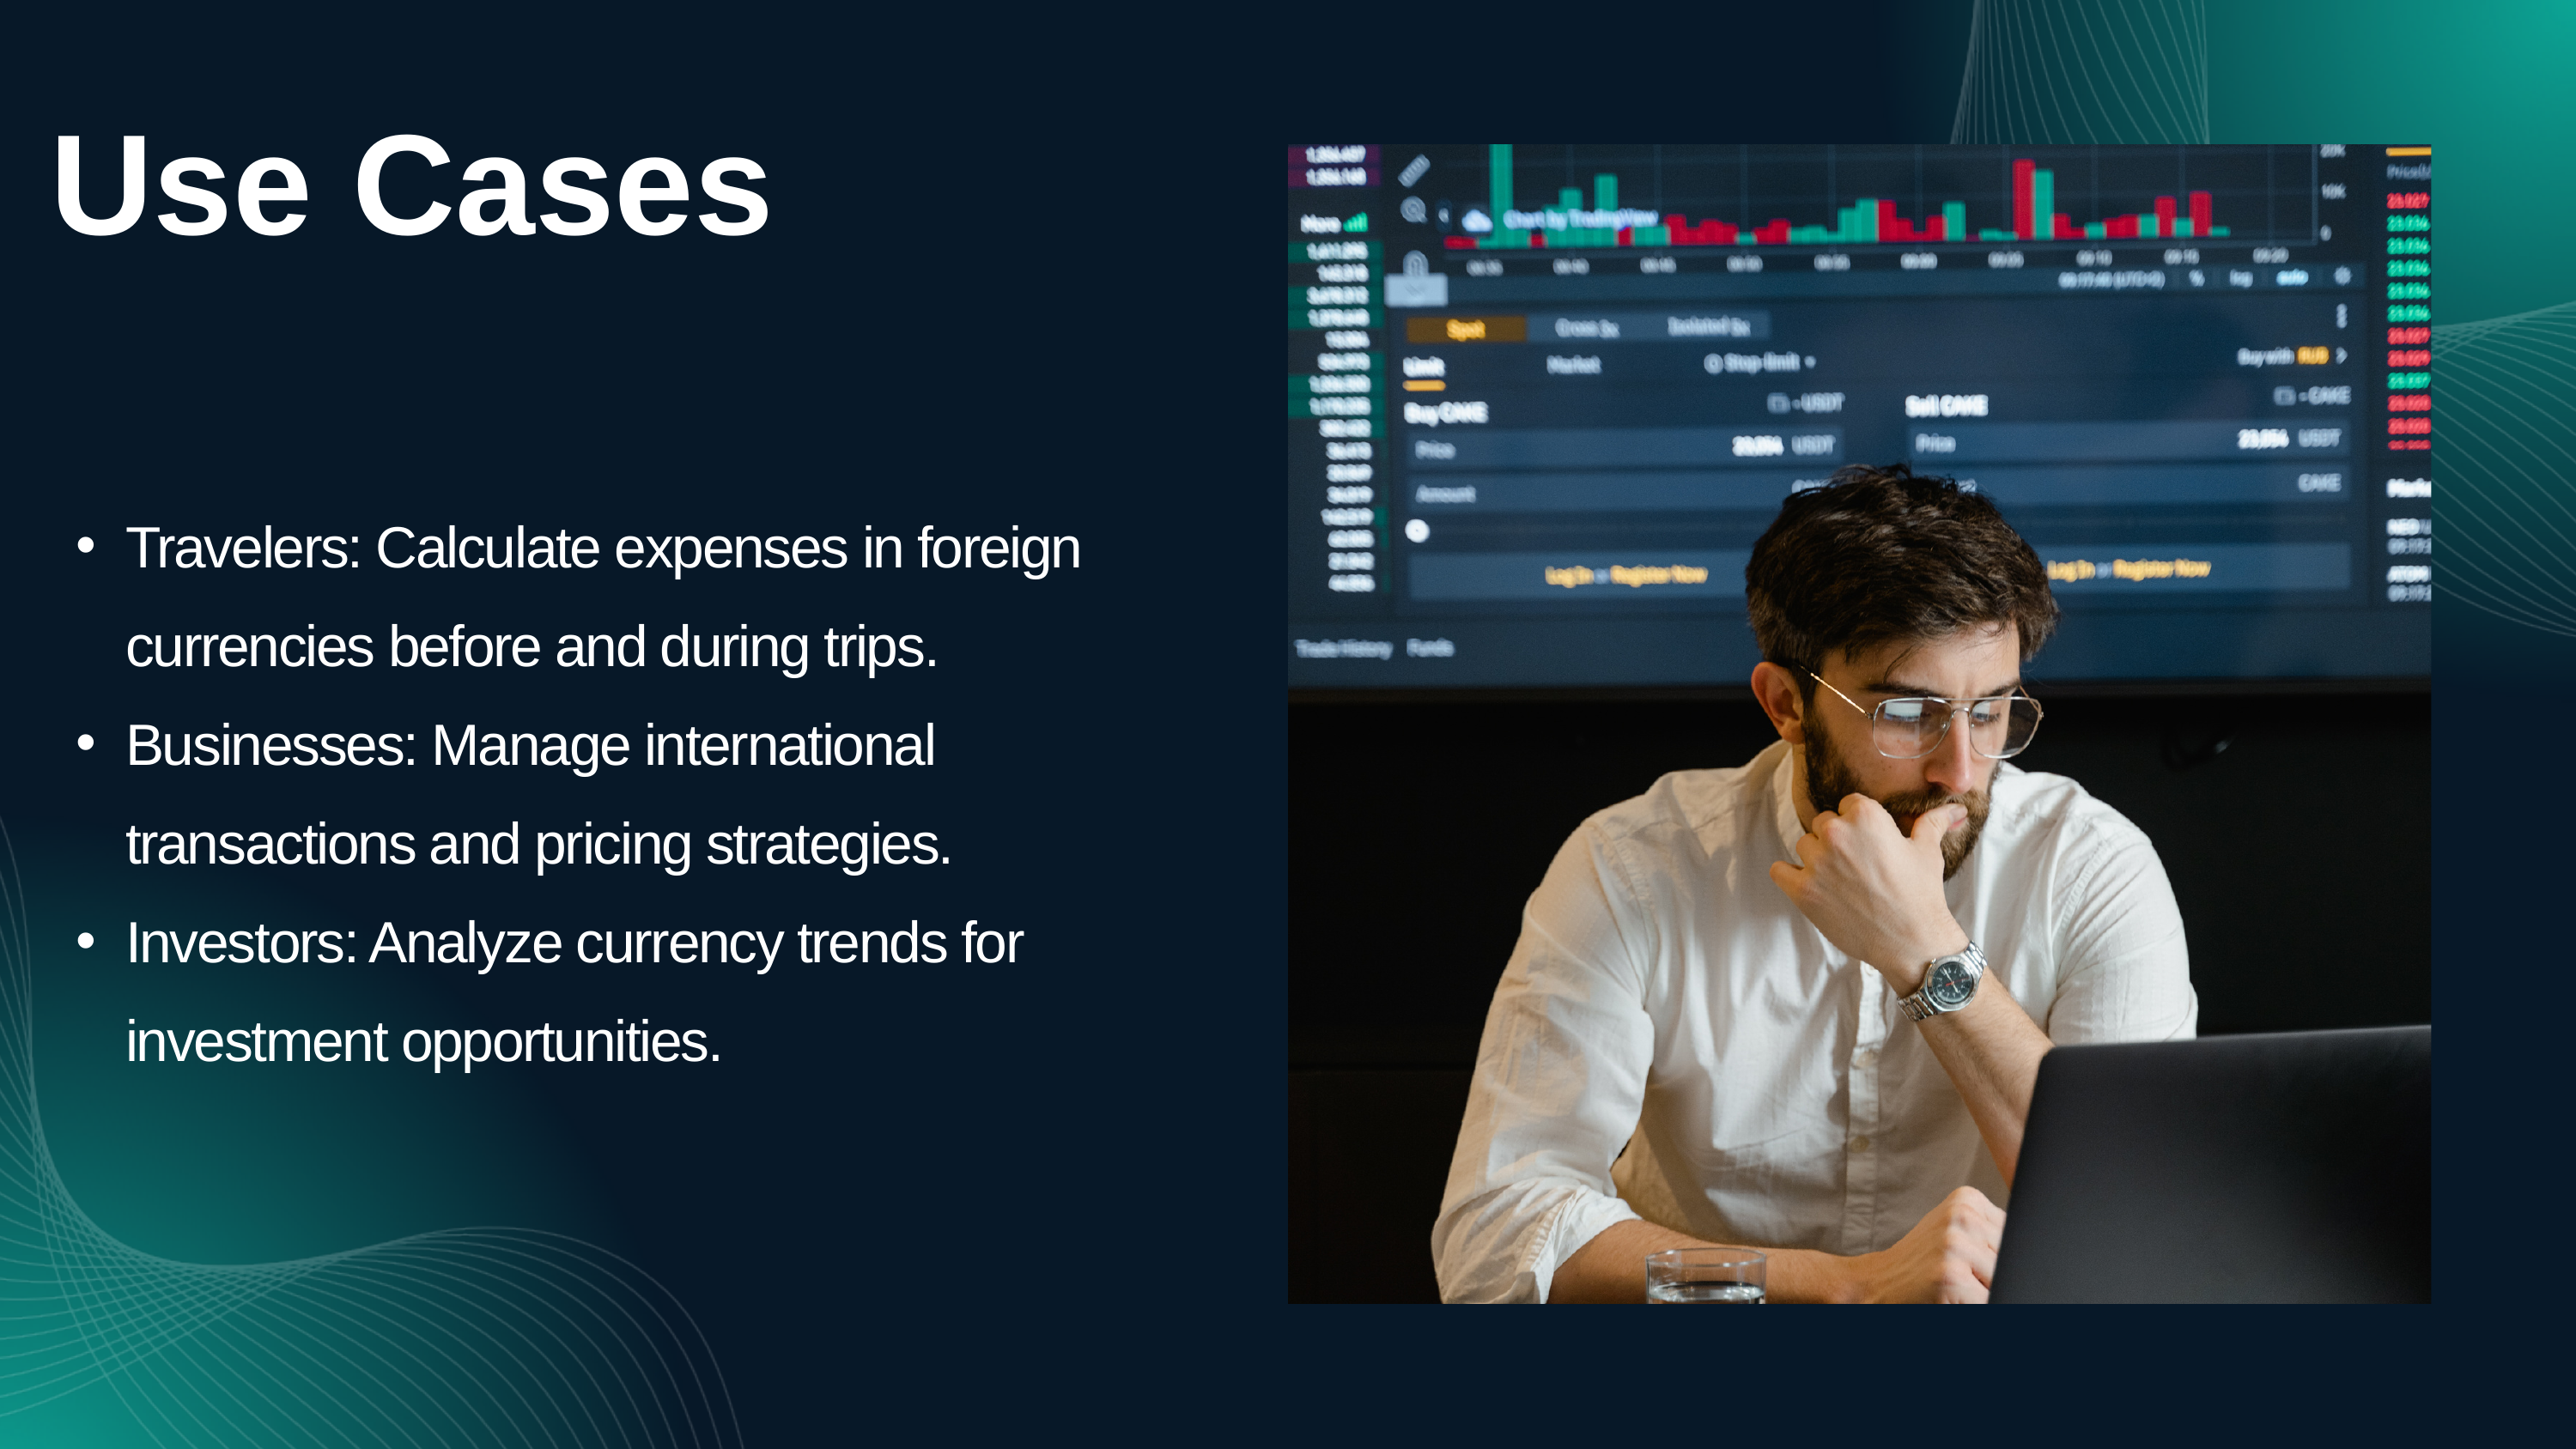

Use Cases

Travelers: Calculate expenses in foreign currencies before and during trips.
Businesses: Manage international transactions and pricing strategies.
Investors: Analyze currency trends for investment opportunities.